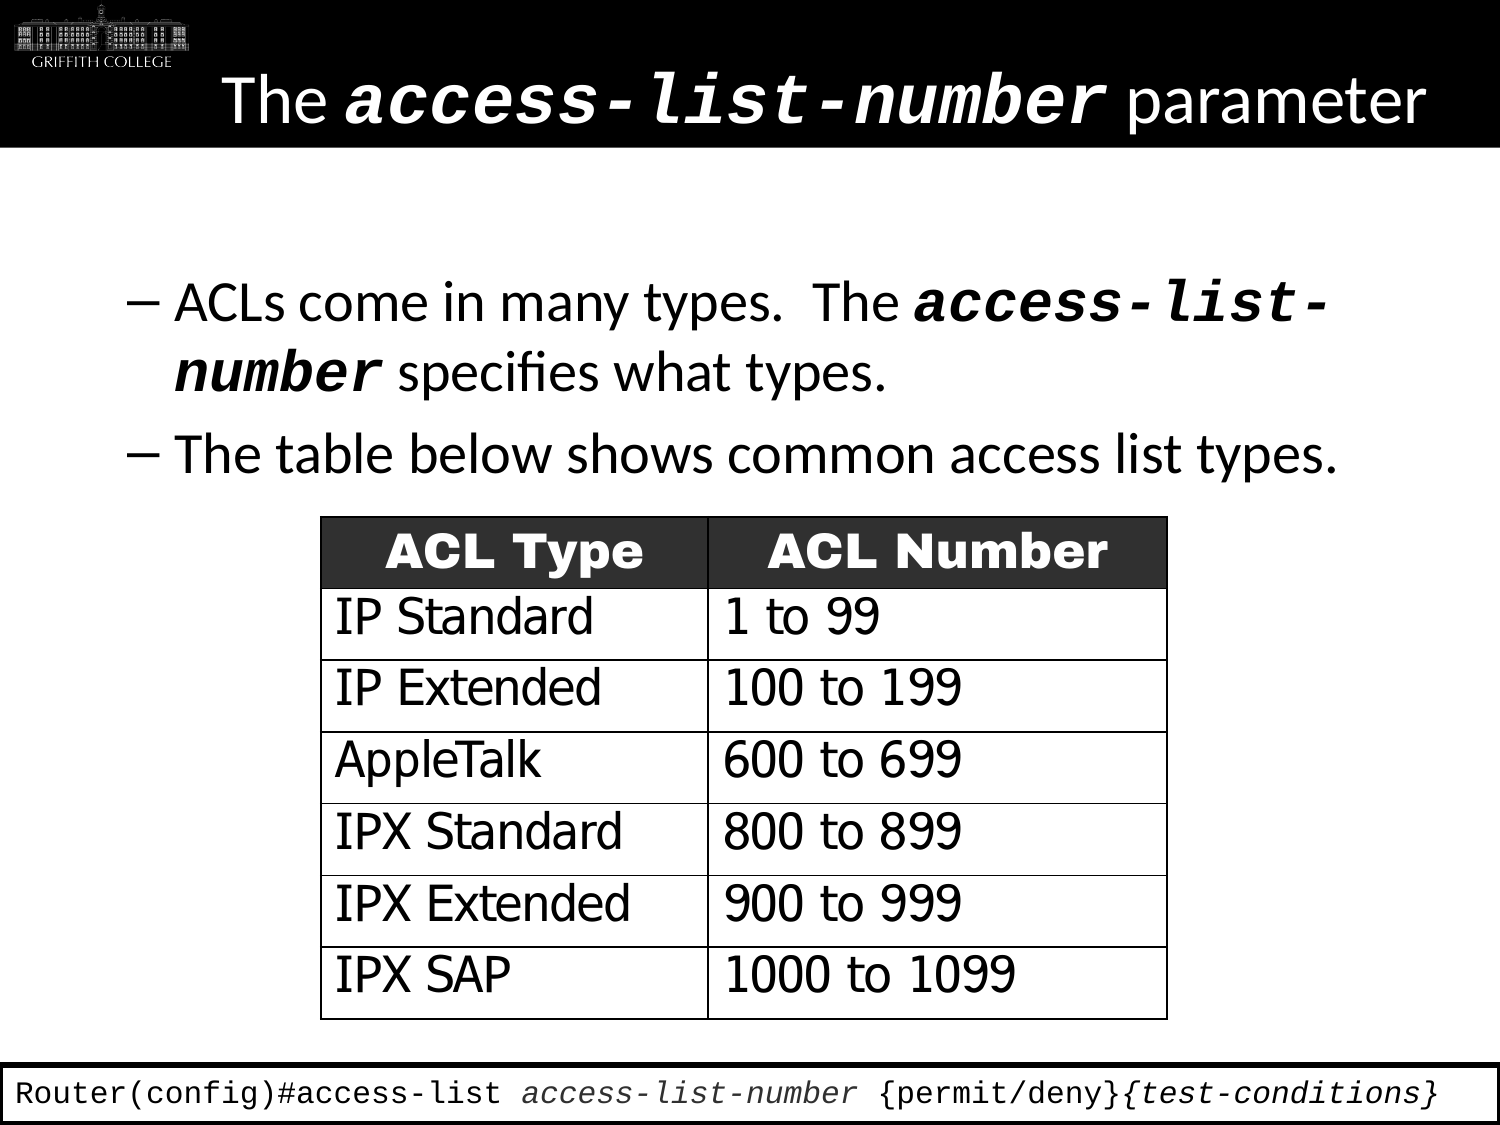

# The access-list-number parameter
ACLs come in many types.  The access-list-number specifies what types.
The table below shows common access list types.
| ACL Type | ACL Number |
| --- | --- |
| IP Standard | 1 to 99 |
| IP Extended | 100 to 199 |
| AppleTalk | 600 to 699 |
| IPX Standard | 800 to 899 |
| IPX Extended | 900 to 999 |
| IPX SAP | 1000 to 1099 |
Router(config)#access-list access-list-number {permit/deny}{test-conditions}